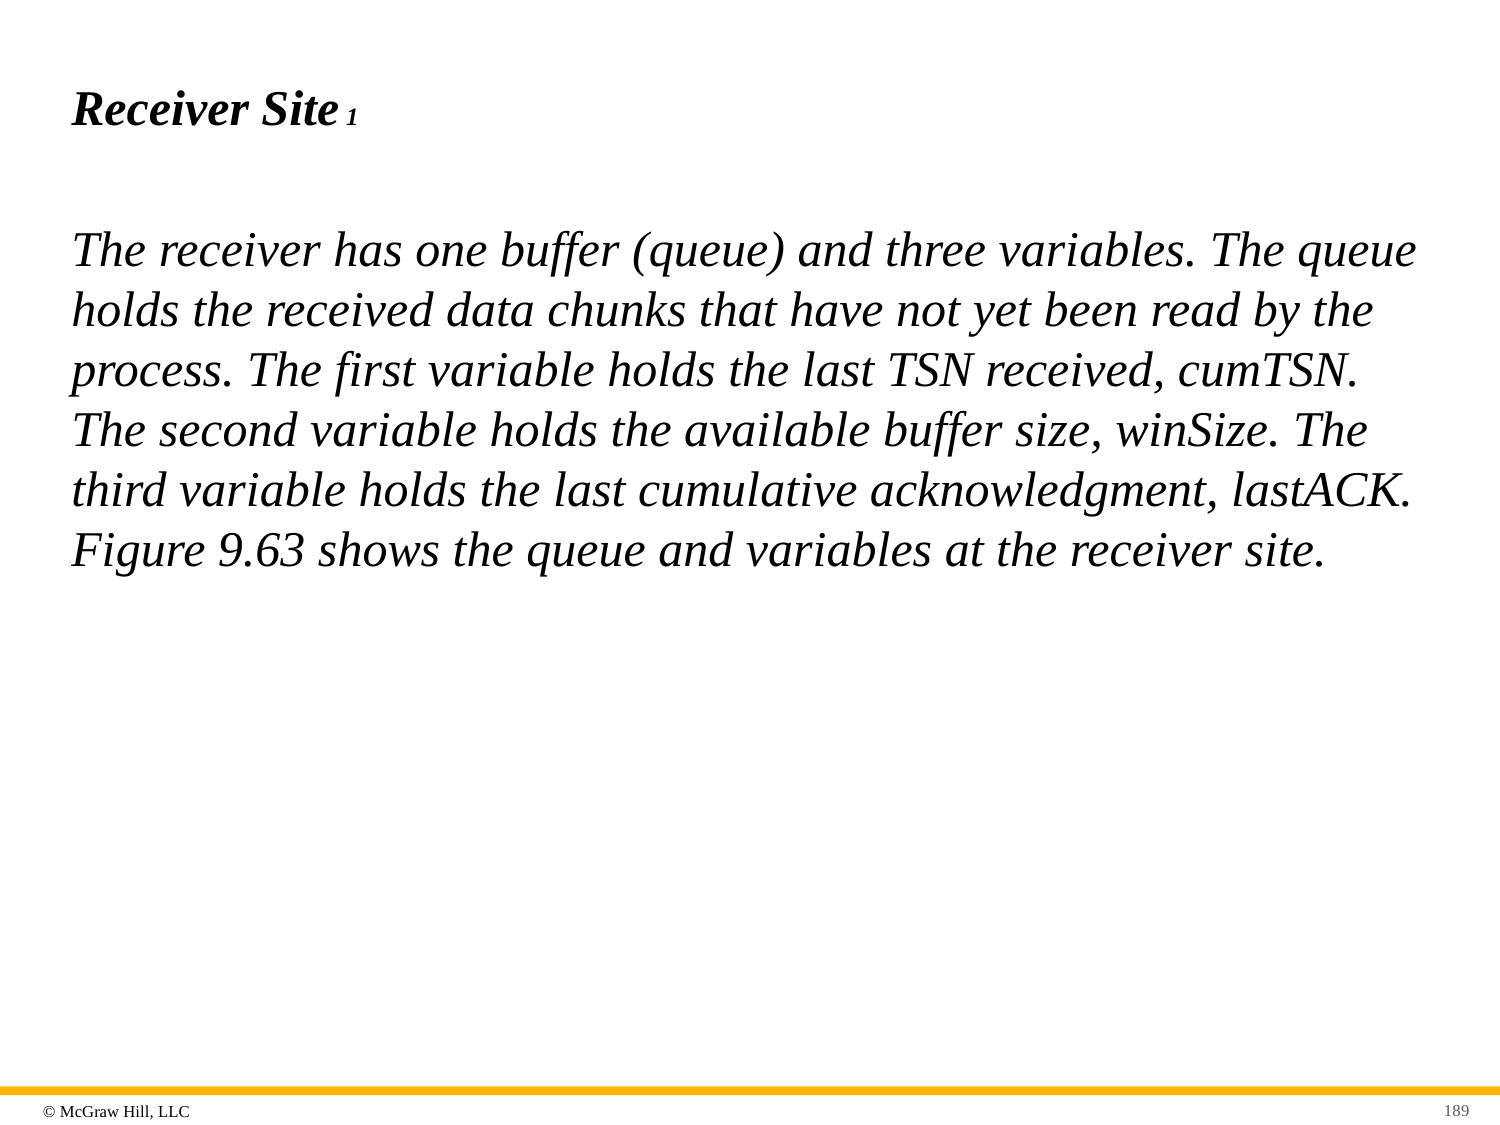

# Receiver Site 1
The receiver has one buffer (queue) and three variables. The queue holds the received data chunks that have not yet been read by the process. The first variable holds the last TSN received, cumTSN. The second variable holds the available buffer size, winSize. The third variable holds the last cumulative acknowledgment, lastACK. Figure 9.63 shows the queue and variables at the receiver site.
189